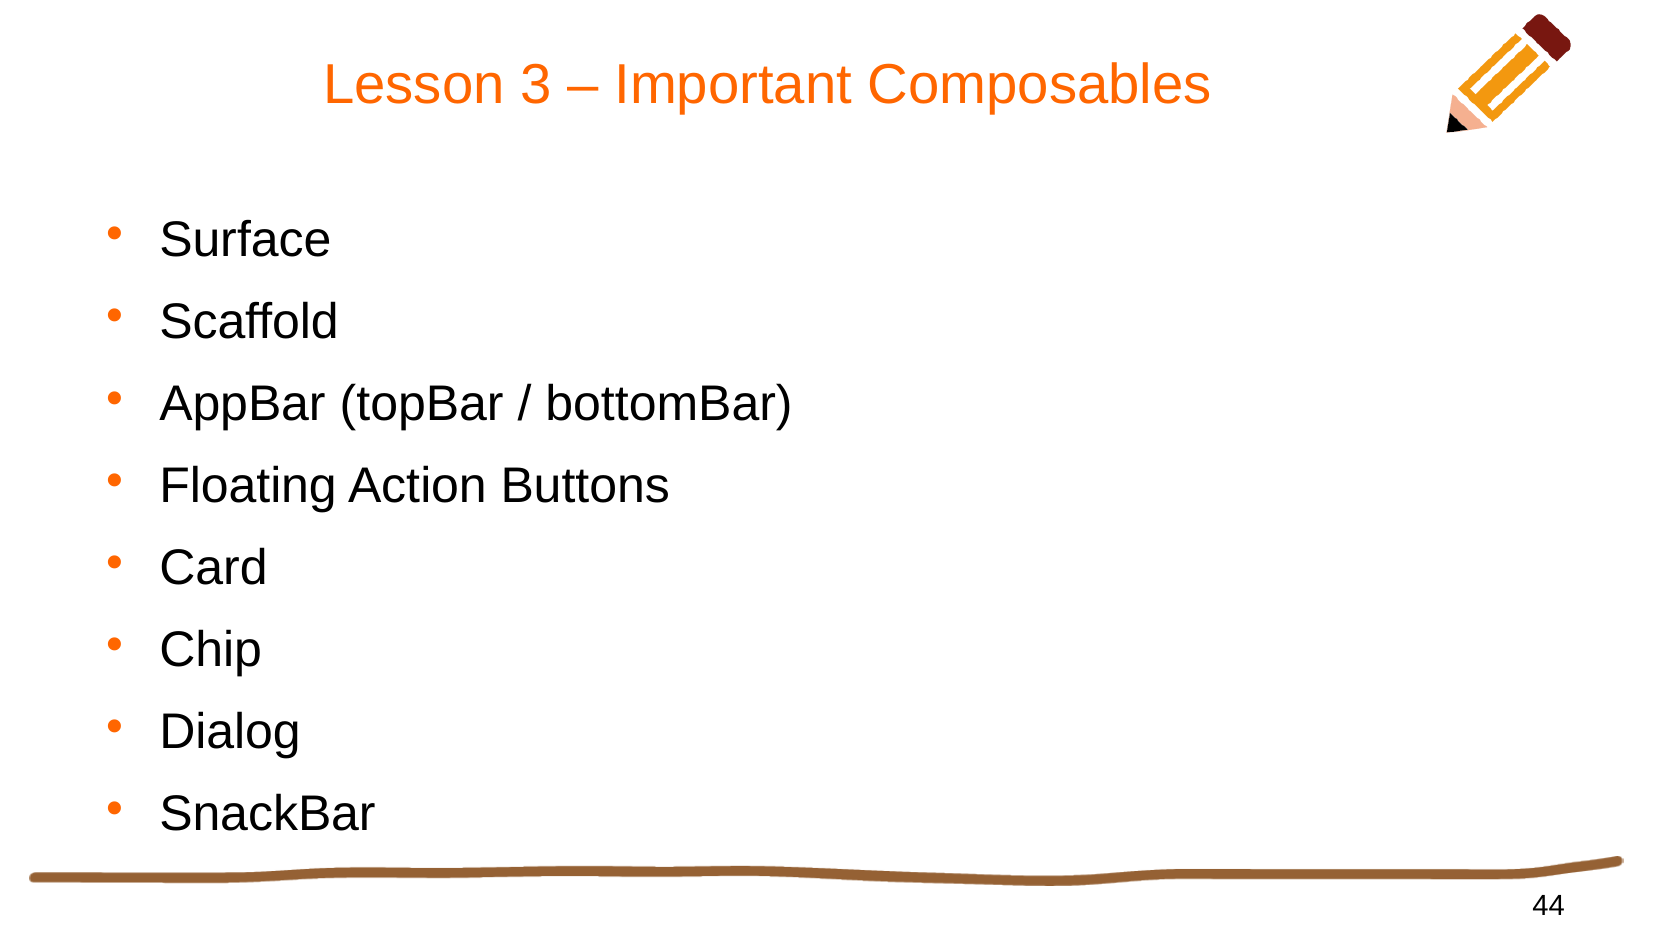

# Lesson 3 – Important Composables
Surface
Scaffold
AppBar (topBar / bottomBar)
Floating Action Buttons
Card
Chip
Dialog
SnackBar
44